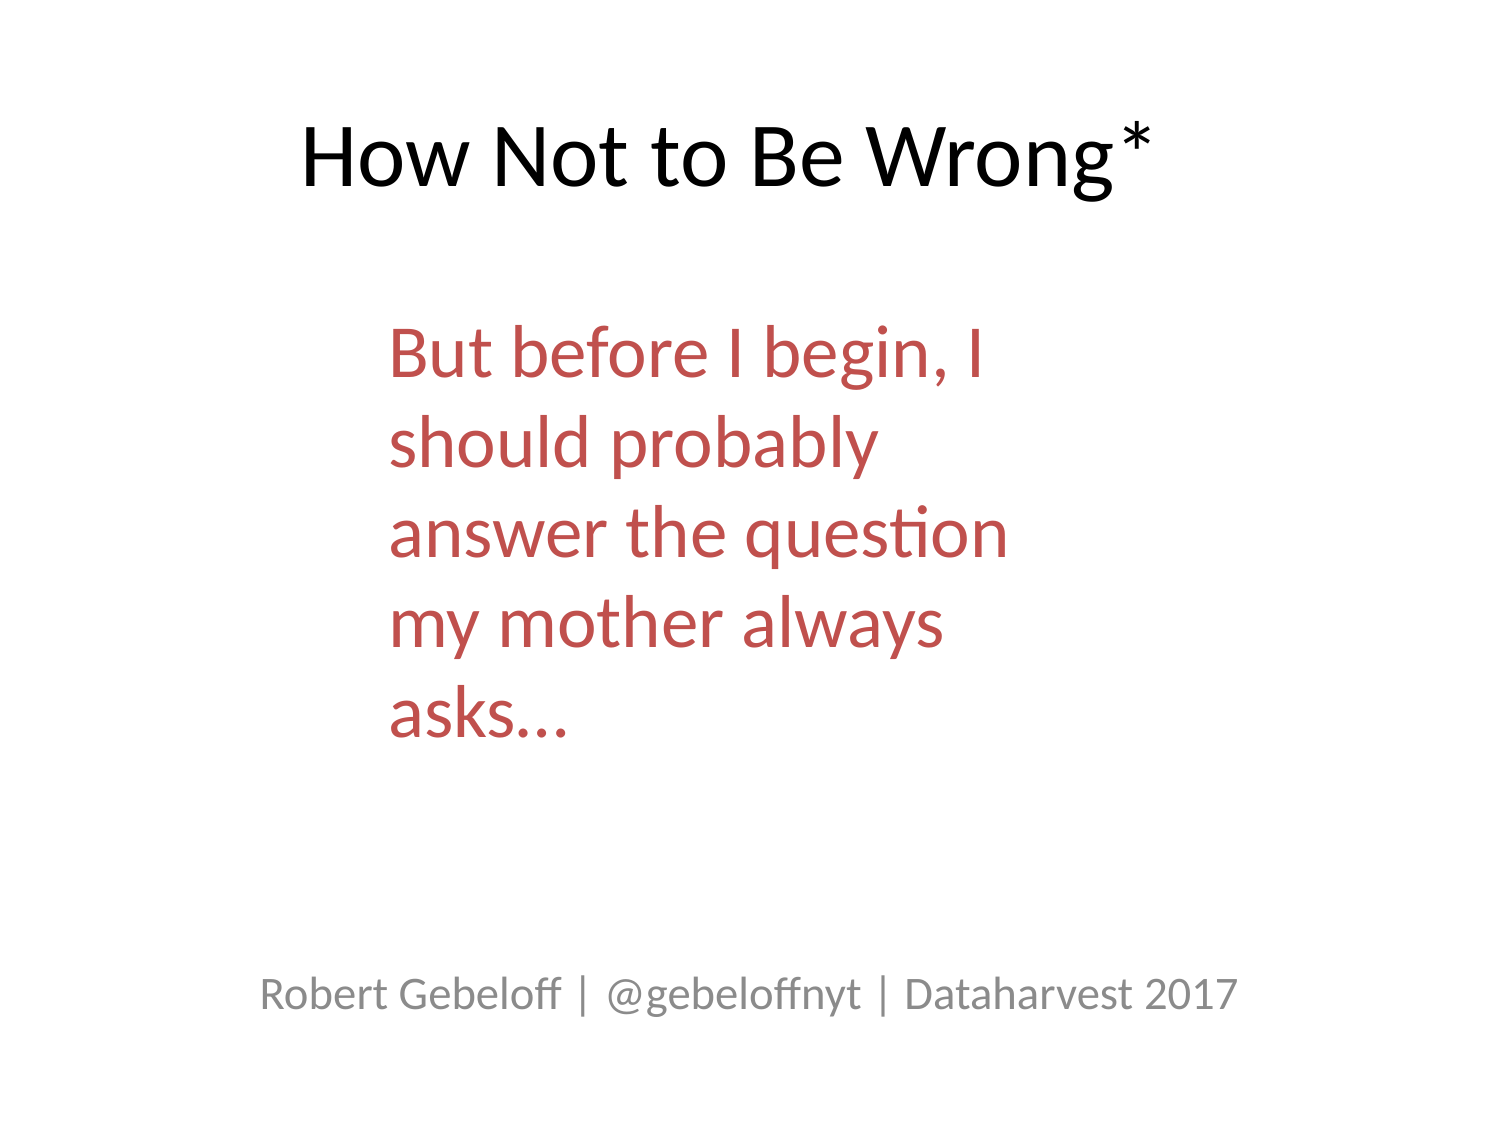

# How Not to Be Wrong*
But before I begin, I should probably answer the question my mother always asks…
Robert Gebeloff | @gebeloffnyt | Dataharvest 2017